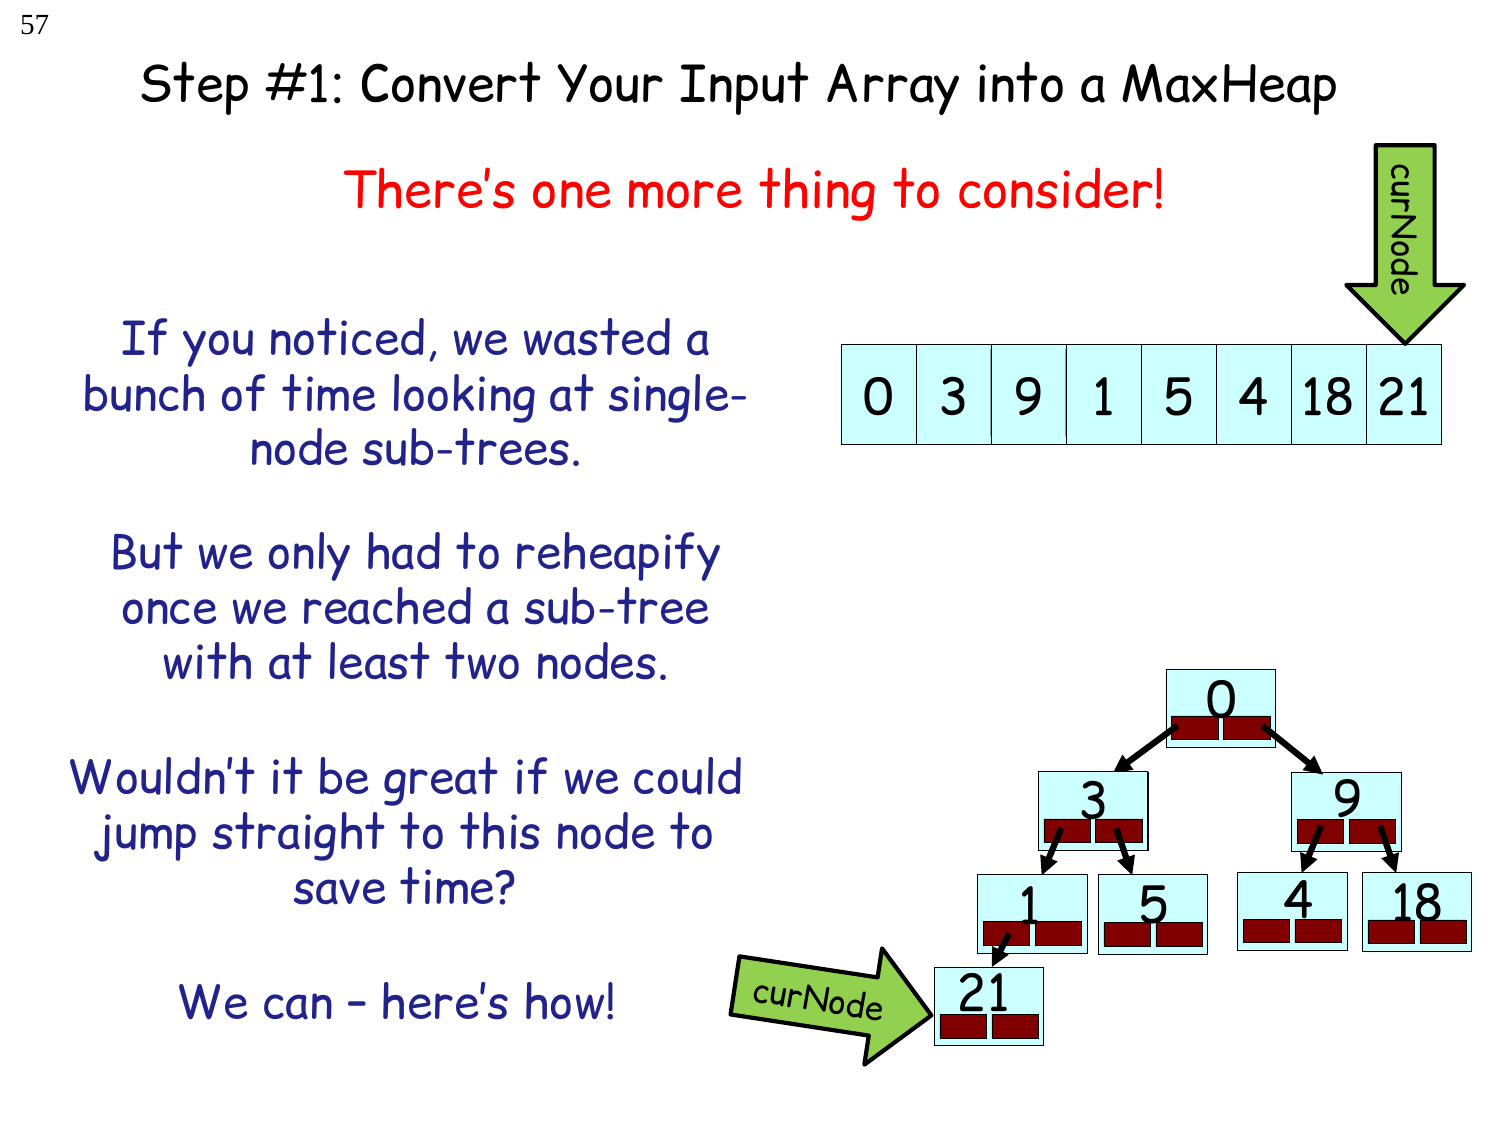

# Step #1: Convert Your Input Array into a MaxHeap
57
Last time…
Let’s take our root value and sift it down so our whole tree turns into a valid maxheap!
There’s one more thing to consider!
curNode
If you noticed, we wasted a bunch of time looking at single-node sub-trees.
0
3
9
1
5
4
18
21

But we only had to reheapify once we reached a sub-tree with at least two nodes.
0

9
3

3

 4
18
5
1

21

Wouldn’t it be great if we could jump straight to this node to save time?
curNode
We can – here’s how!